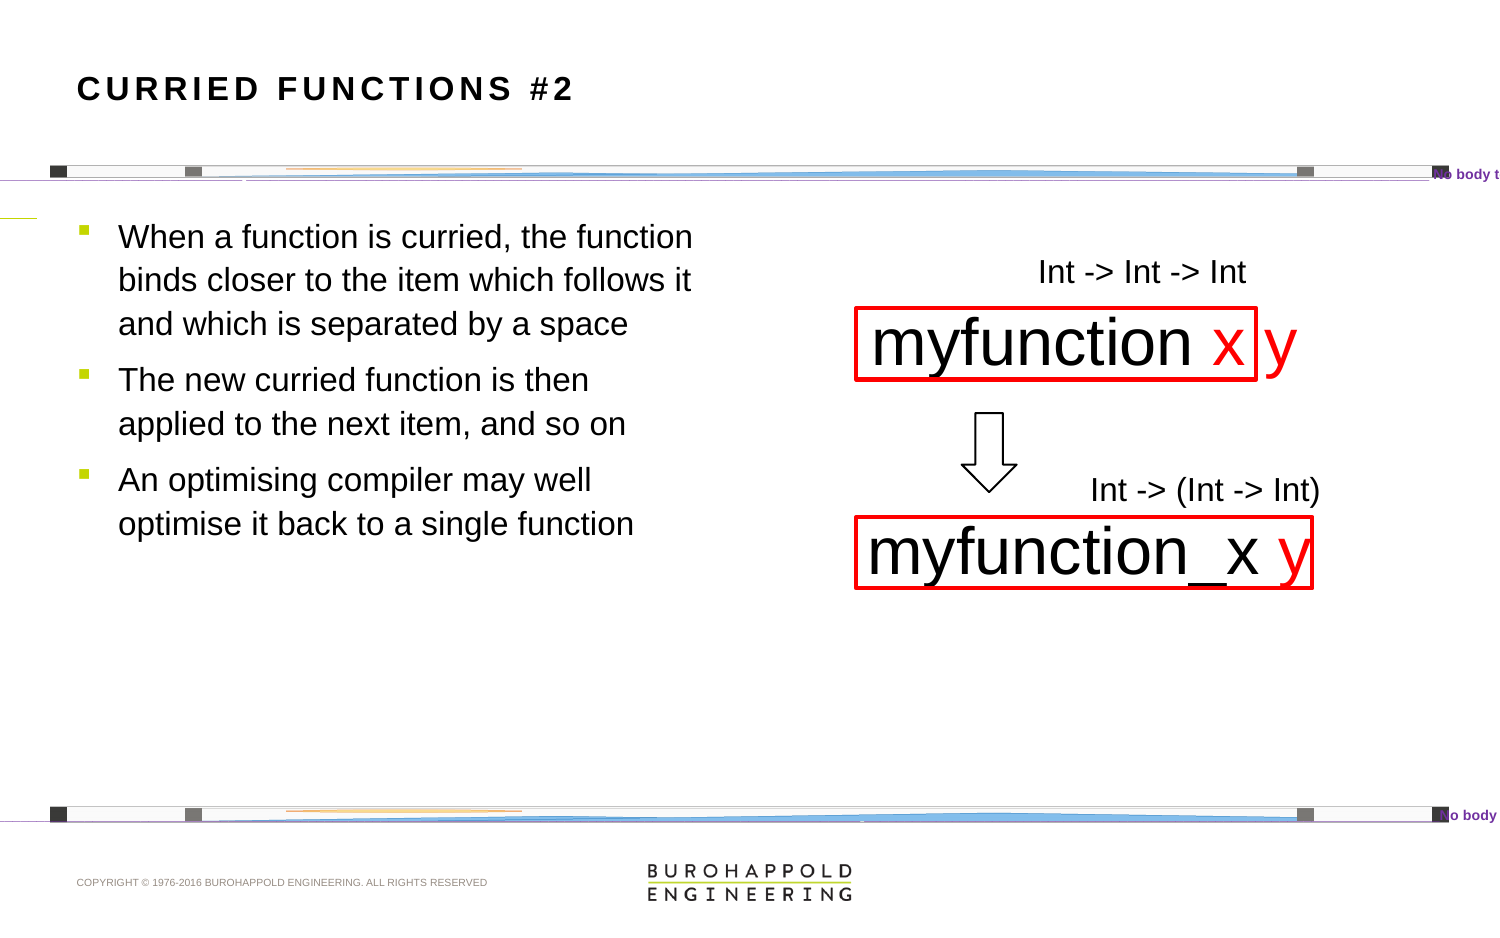

# Curried functions #2

When a function is curried, the function binds closer to the item which follows it and which is separated by a space
The new curried function is then applied to the next item, and so on
An optimising compiler may well optimise it back to a single function

Int -> Int -> Int
myfunction x y

Int -> (Int -> Int)
myfunction_x y